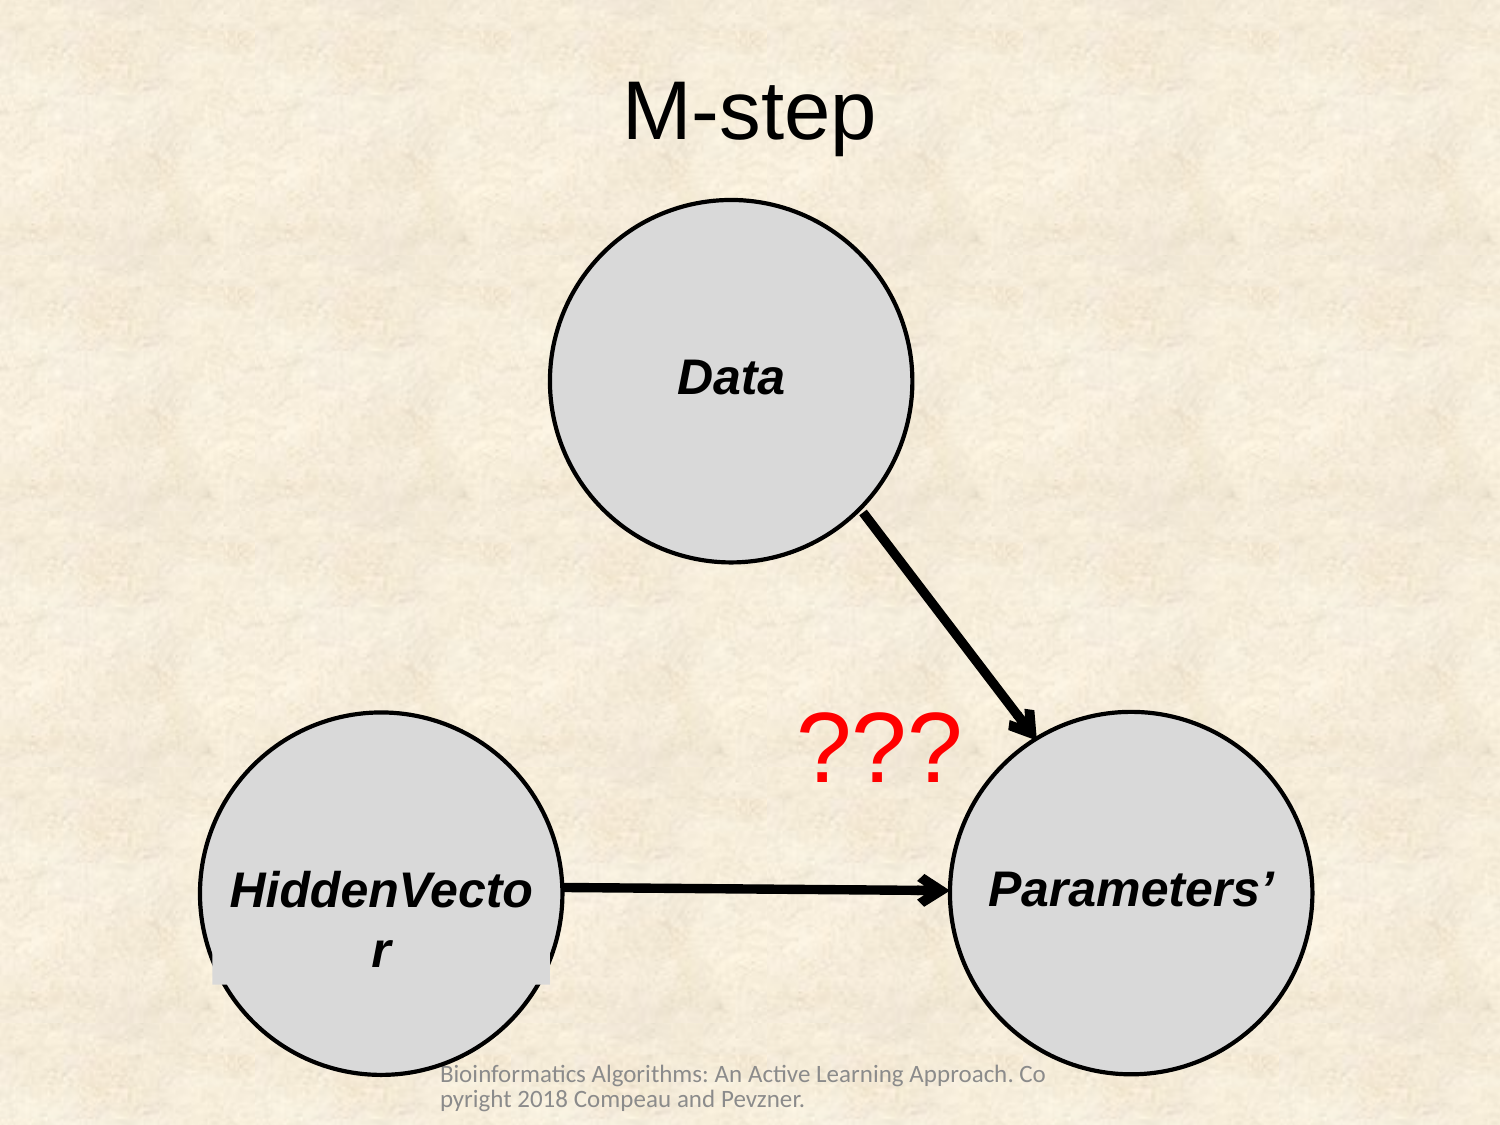

# M-step

Data
???

Parameters’

HiddenVector
Bioinformatics Algorithms: An Active Learning Approach. Copyright 2018 Compeau and Pevzner.